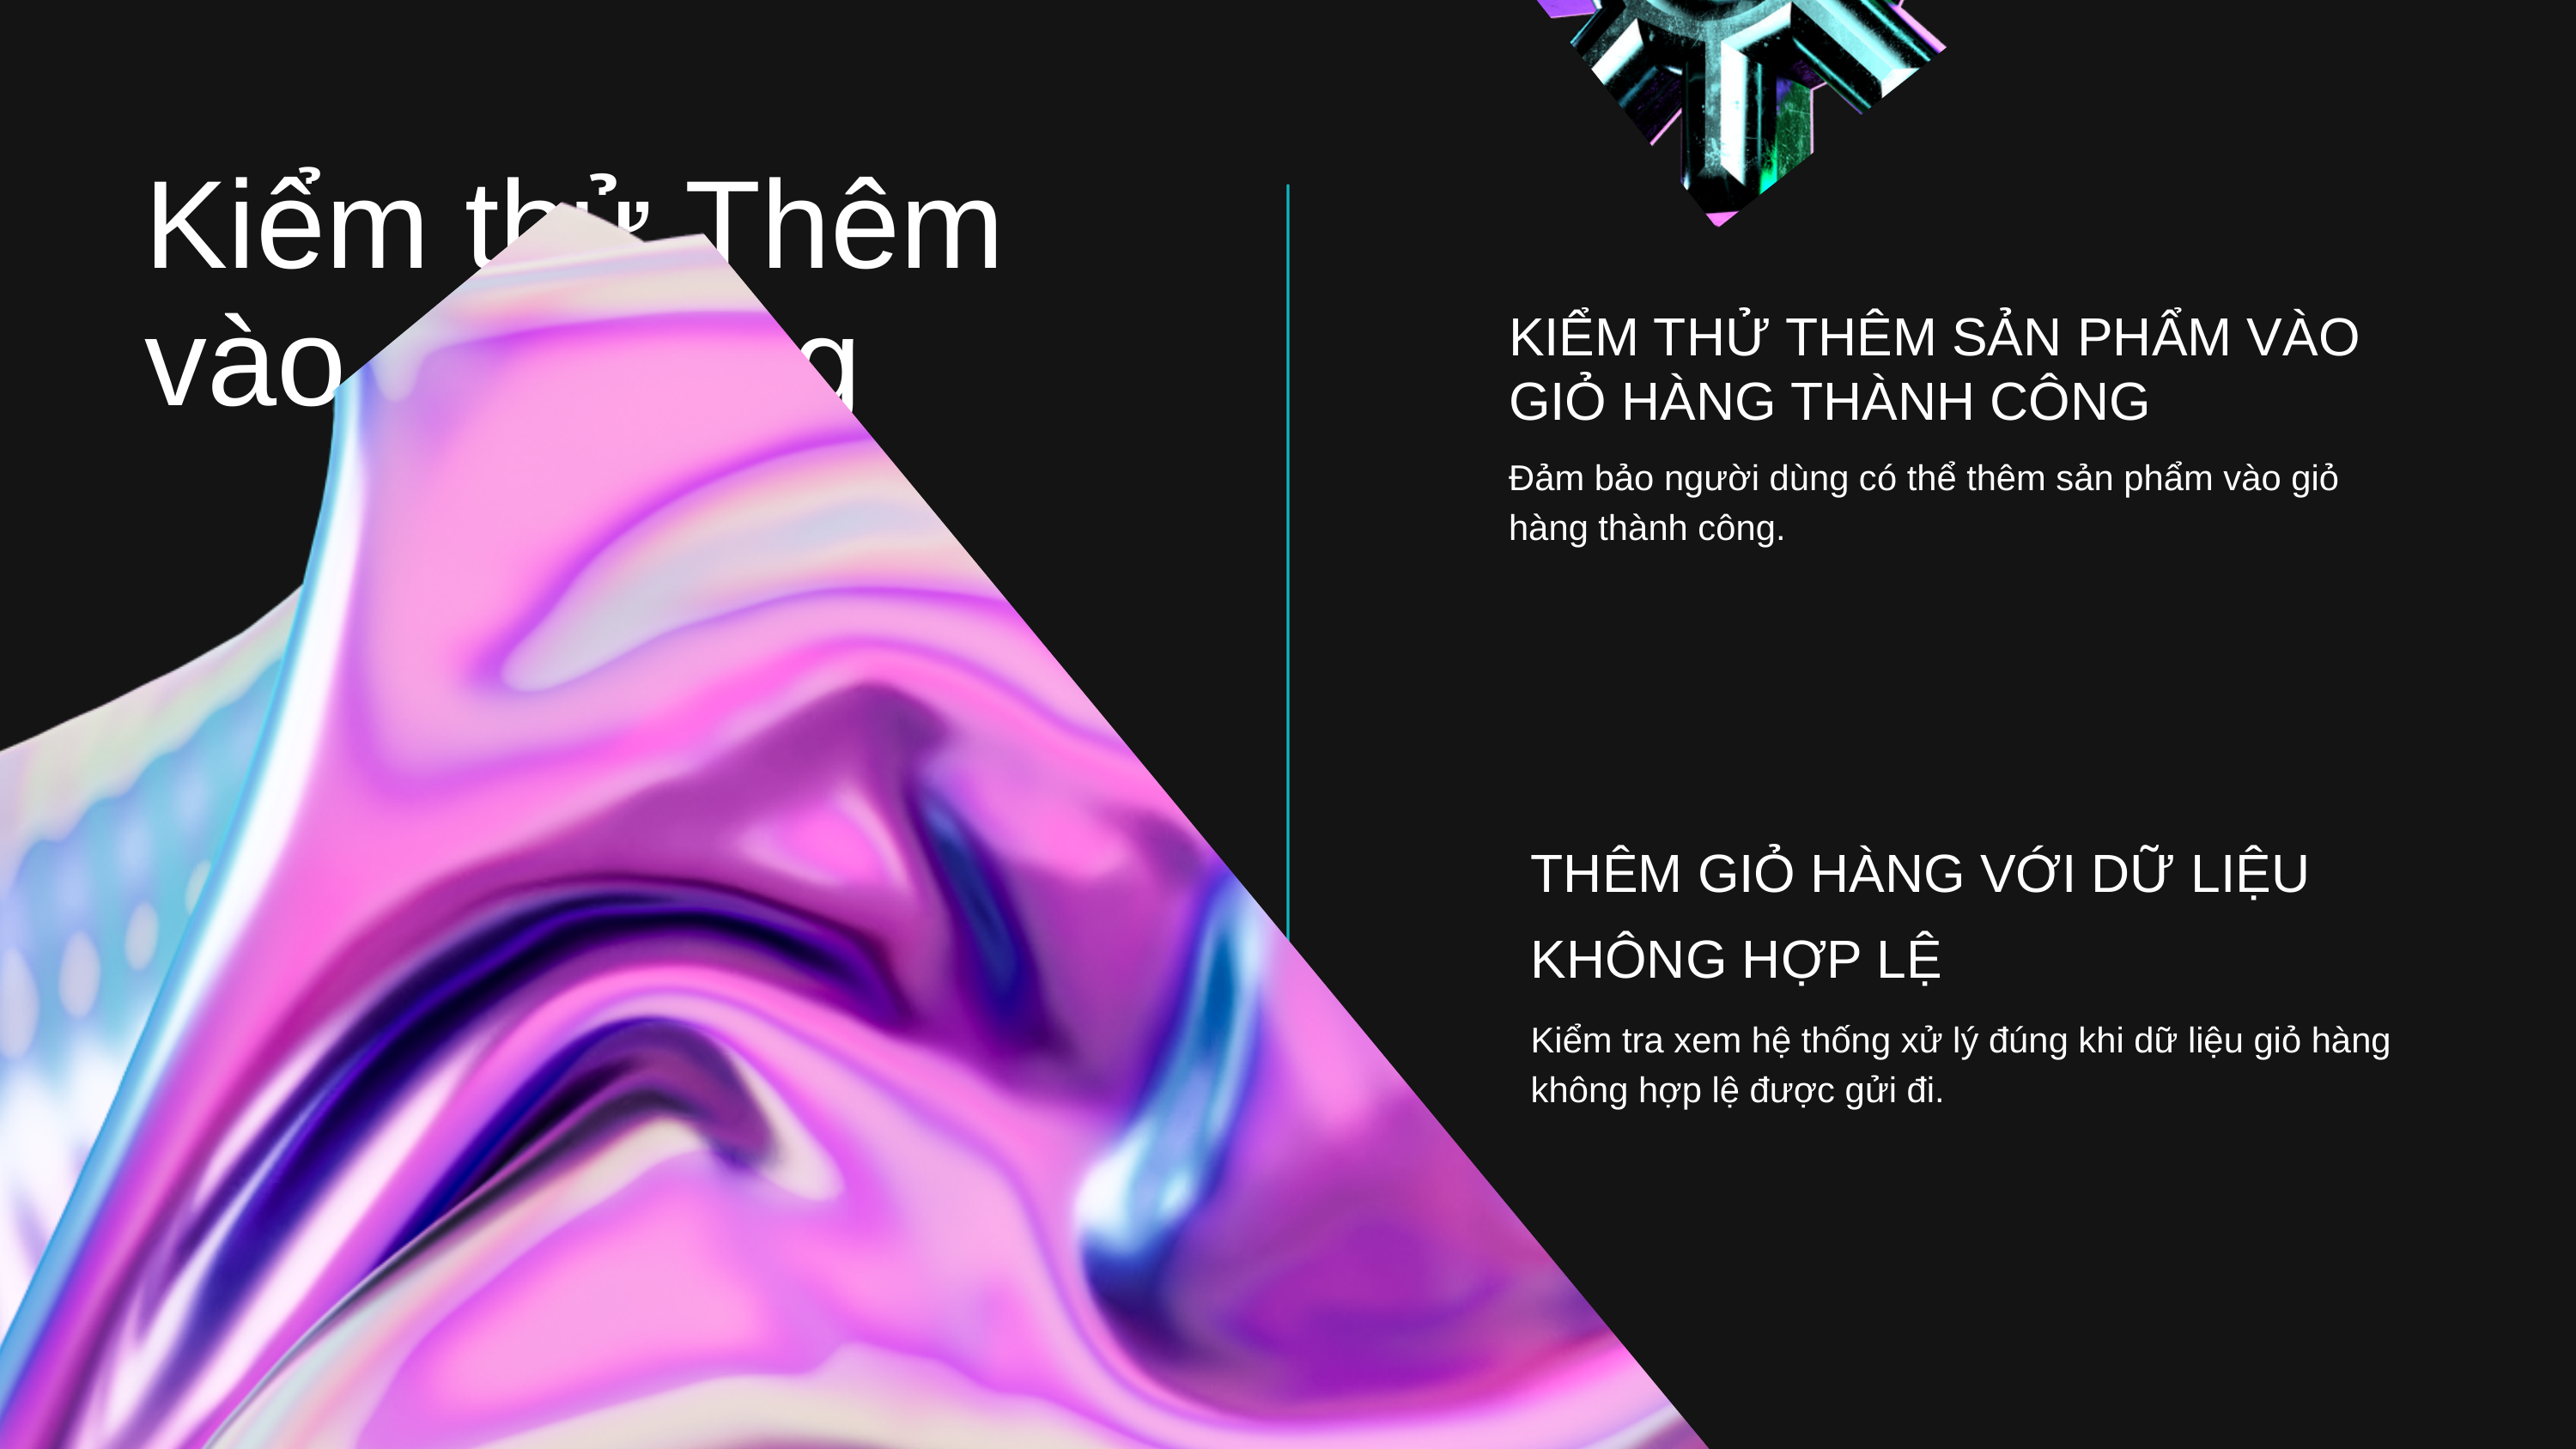

Kiểm thử Thêm vào giỏ hàng

KIỂM THỬ THÊM SẢN PHẨM VÀO GIỎ HÀNG THÀNH CÔNG
Đảm bảo người dùng có thể thêm sản phẩm vào giỏ hàng thành công.

THÊM GIỎ HÀNG VỚI DỮ LIỆU KHÔNG HỢP LỆ
Kiểm tra xem hệ thống xử lý đúng khi dữ liệu giỏ hàng không hợp lệ được gửi đi.